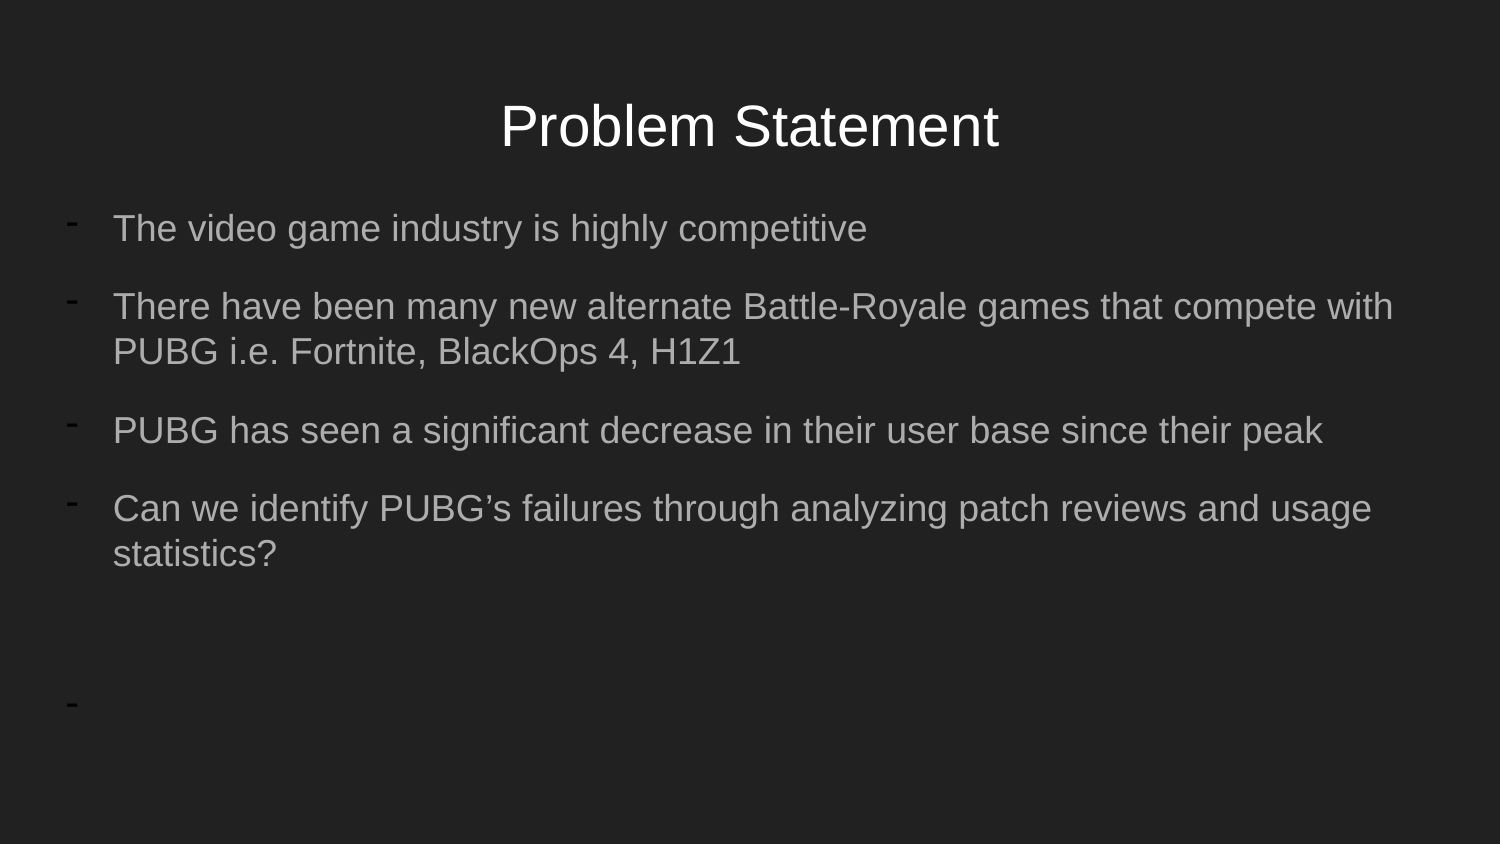

# Problem Statement

The video game industry is highly competitive
There have been many new alternate Battle-Royale games that compete with PUBG i.e. Fortnite, BlackOps 4, H1Z1
PUBG has seen a significant decrease in their user base since their peak
Can we identify PUBG’s failures through analyzing patch reviews and usage statistics?